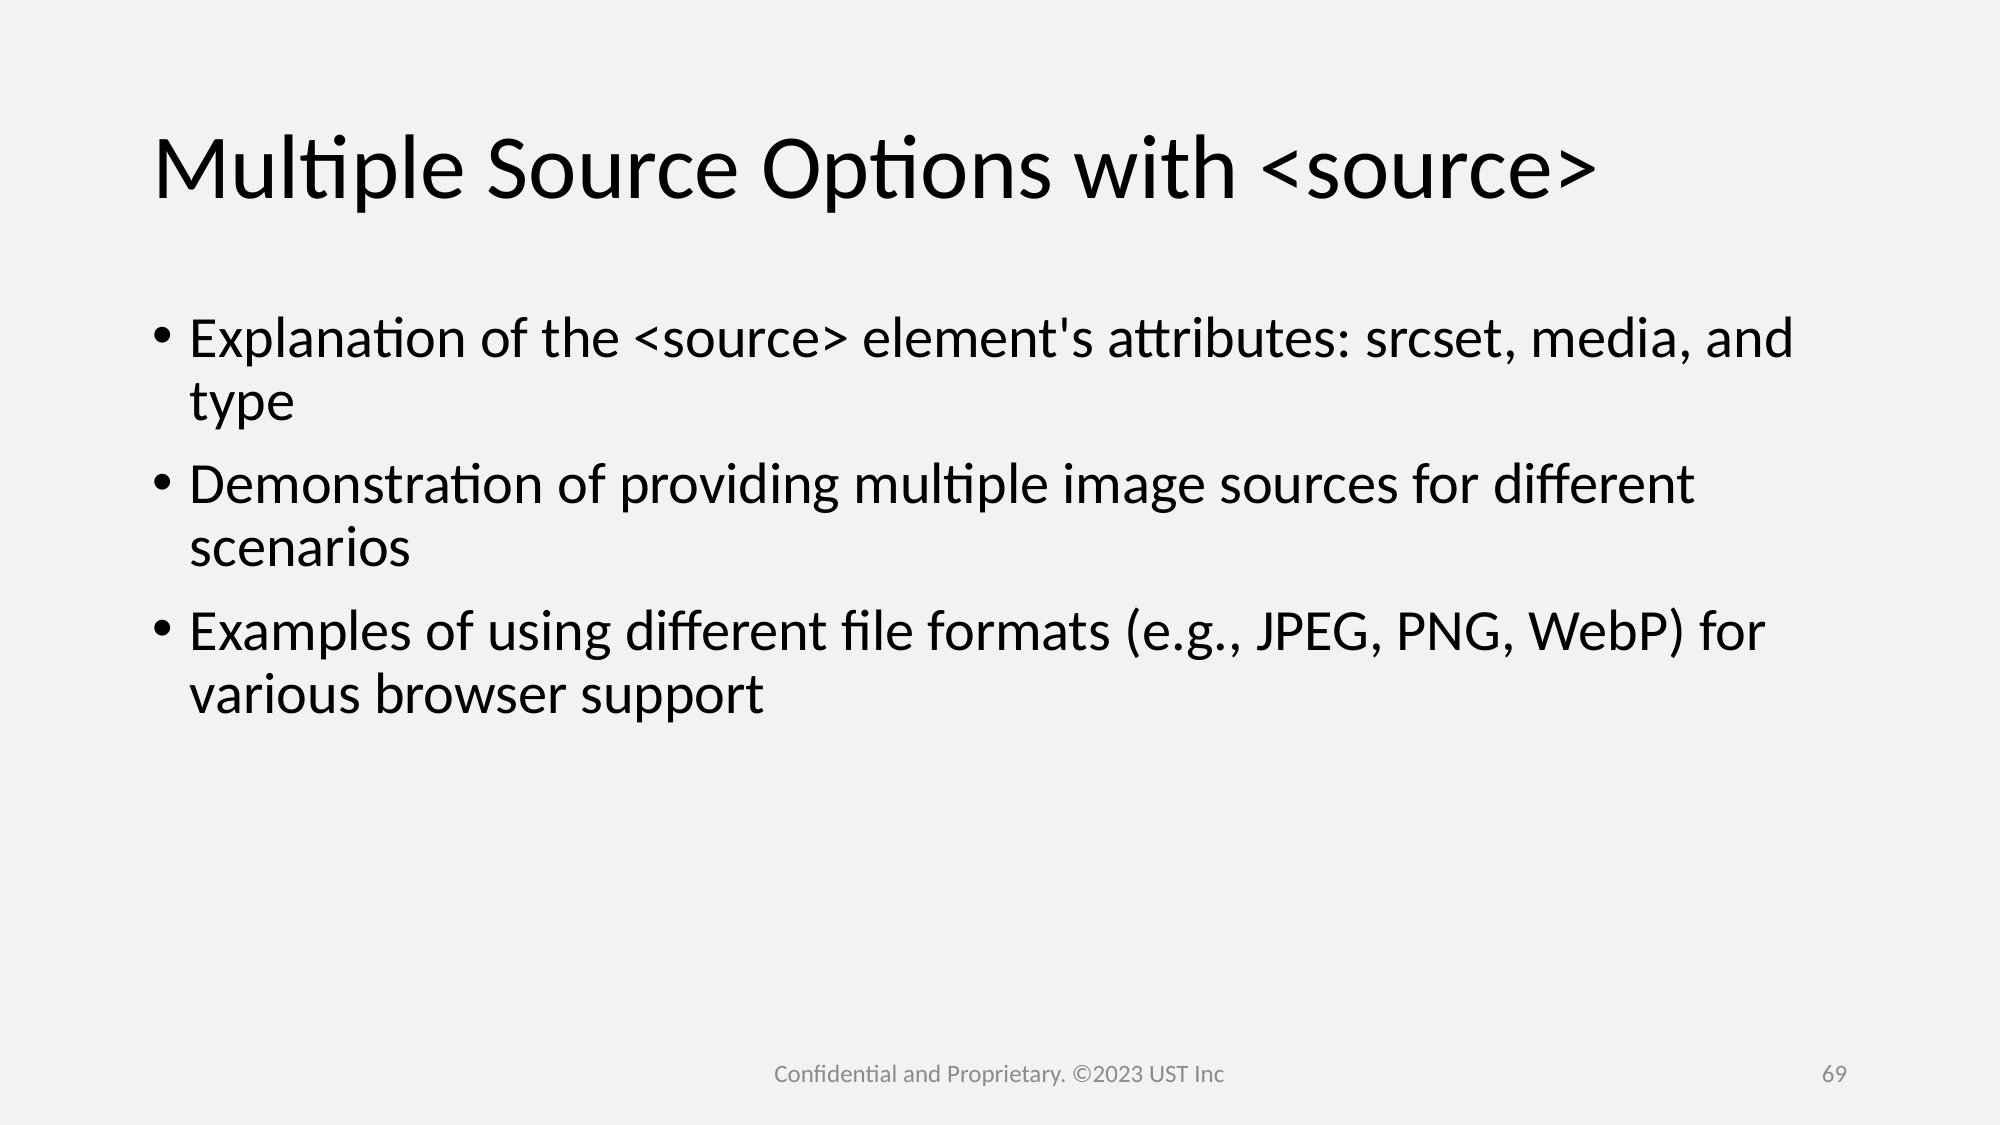

# Multiple Source Options with <source>
Explanation of the <source> element's attributes: srcset, media, and type
Demonstration of providing multiple image sources for different scenarios
Examples of using different file formats (e.g., JPEG, PNG, WebP) for various browser support

Confidential and Proprietary. ©2023 UST Inc
69